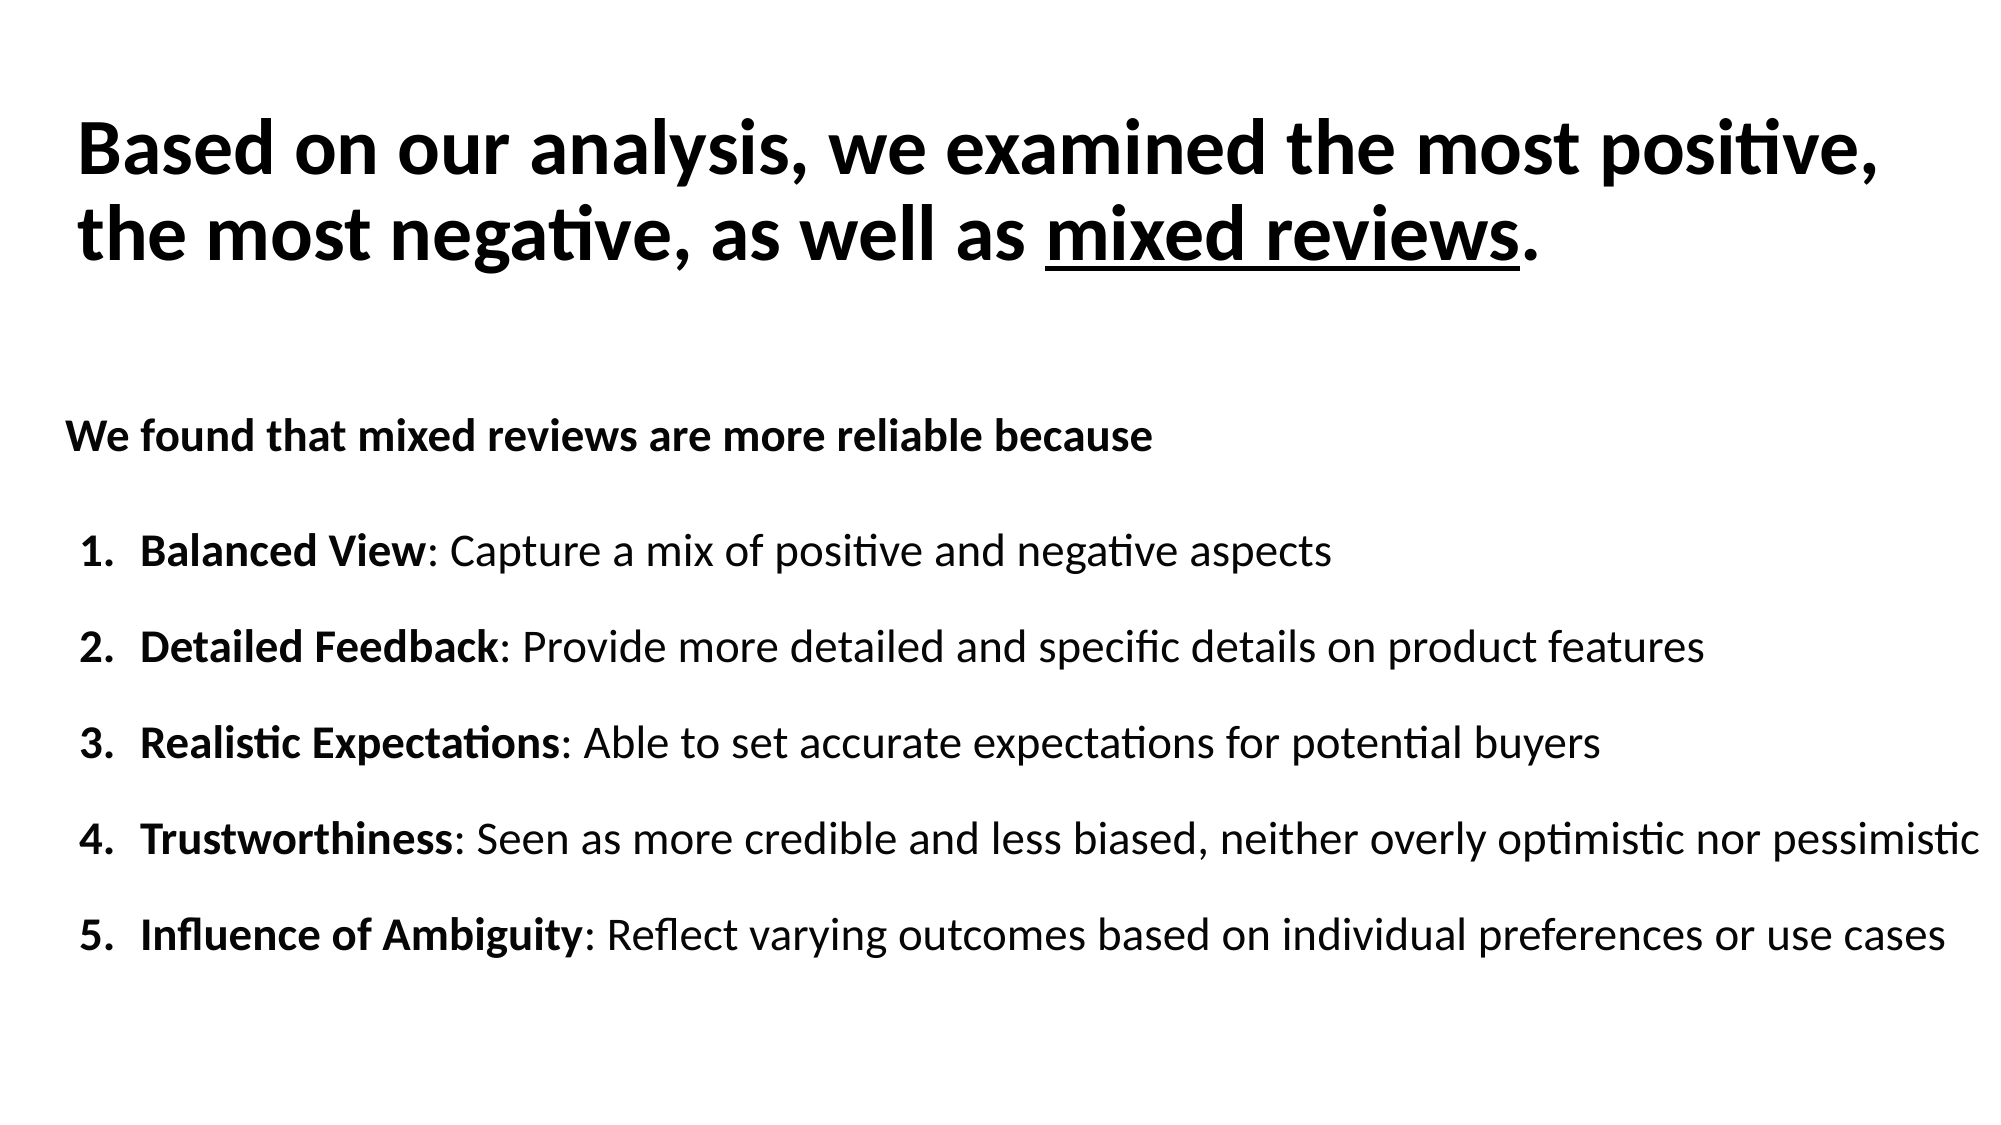

# Based on our analysis, we examined the most positive, the most negative, as well as mixed reviews.
We found that mixed reviews are more reliable because
Balanced View: Capture a mix of positive and negative aspects
Detailed Feedback: Provide more detailed and specific details on product features
Realistic Expectations: Able to set accurate expectations for potential buyers
Trustworthiness: Seen as more credible and less biased, neither overly optimistic nor pessimistic
Influence of Ambiguity: Reflect varying outcomes based on individual preferences or use cases